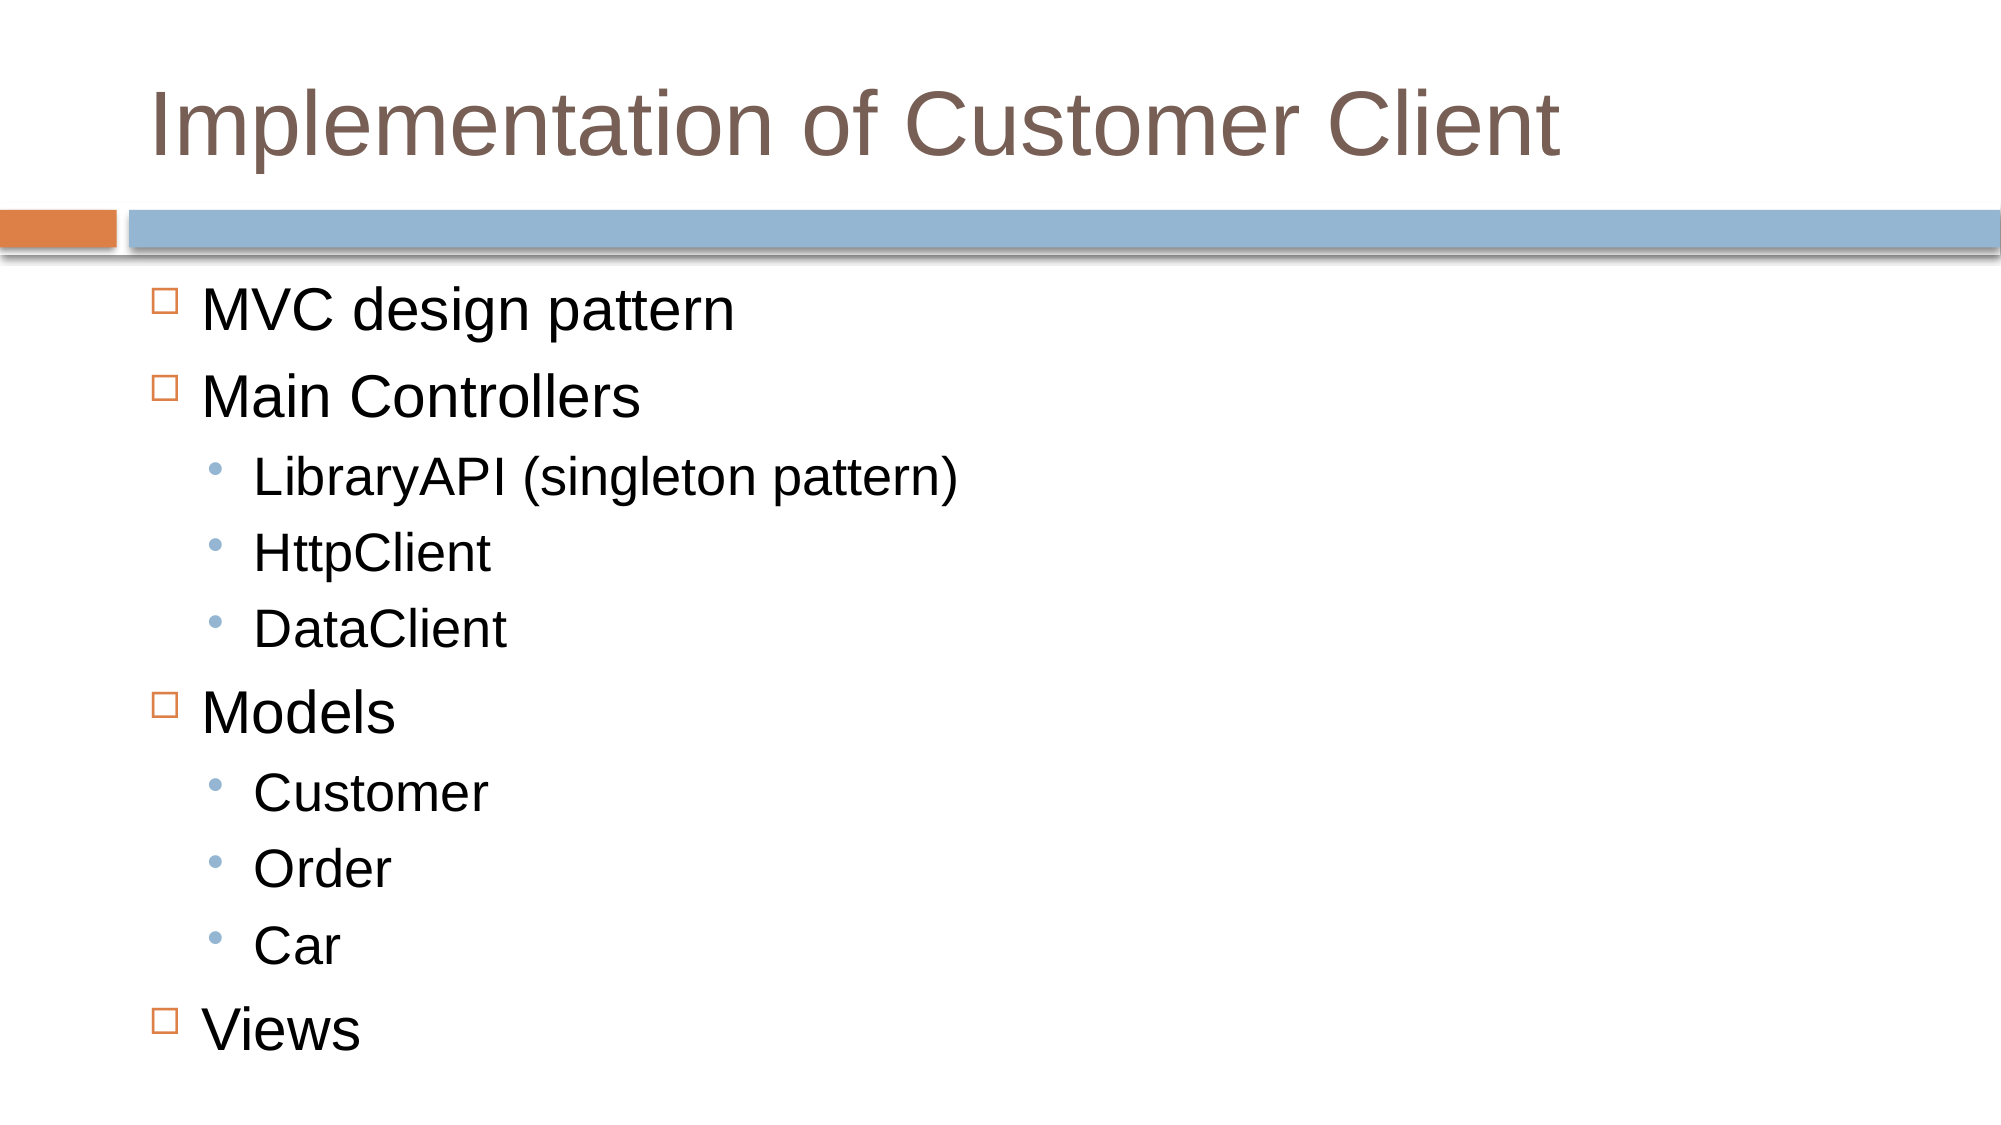

# Implementation of Customer Client
MVC design pattern
Main Controllers
LibraryAPI (singleton pattern)
HttpClient
DataClient
Models
Customer
Order
Car
Views